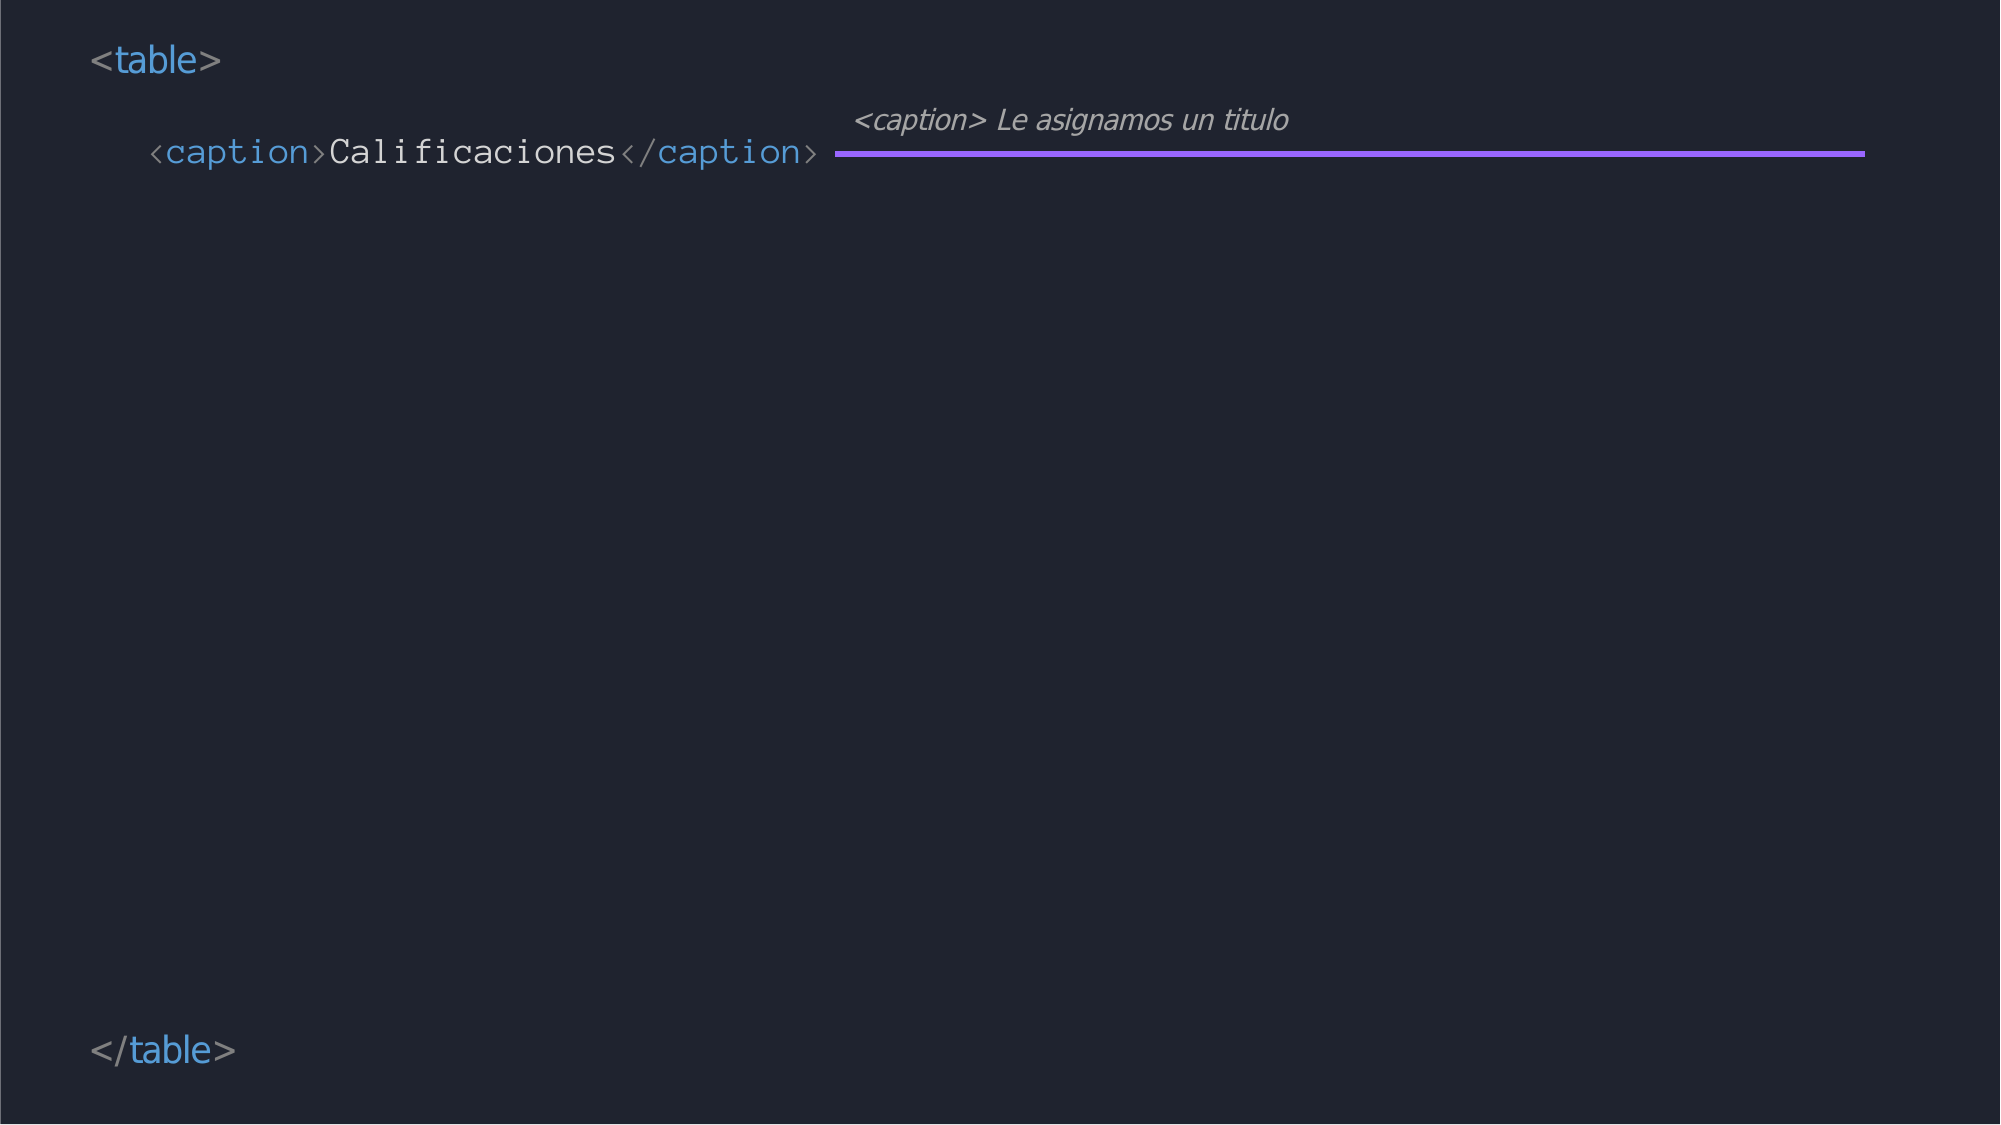

<table>

     <caption>Calificaciones</caption>

</table>
<caption> Le asignamos un titulo